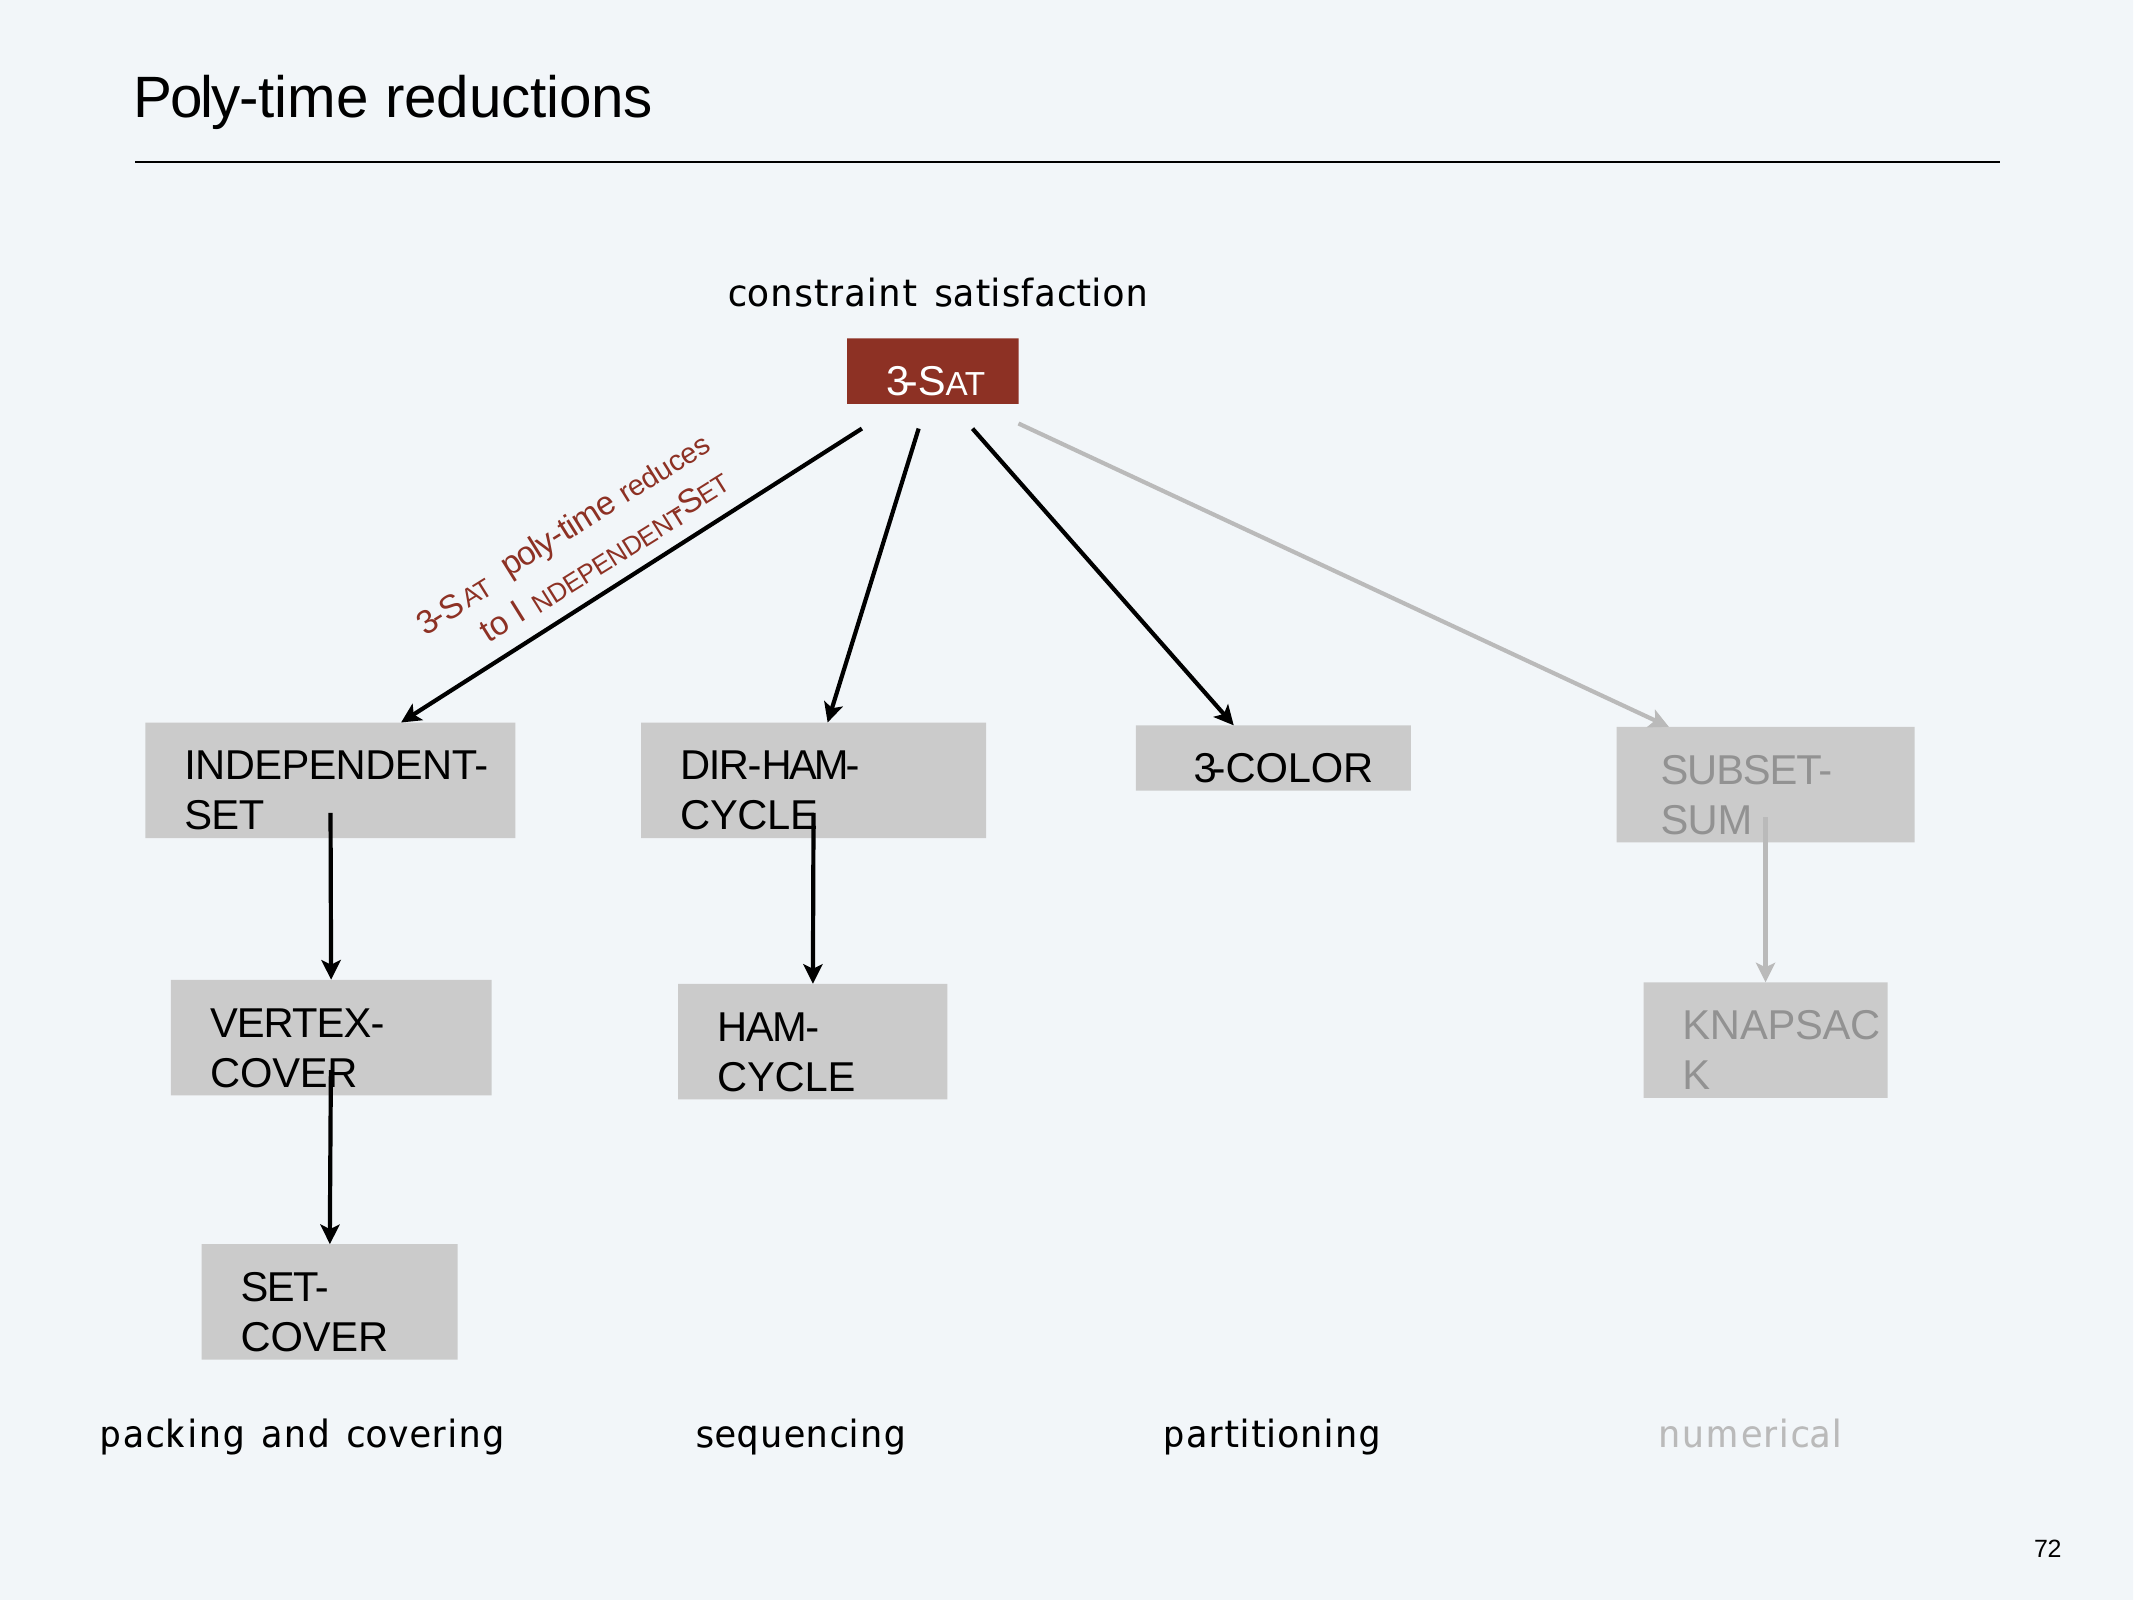

# Poly-time reductions

constraint satisfaction
3-SAT

ET
poly-time reduces
-S
NDEPENDENT
AT
3-S
to I
Independent-Set
Dir-Ham-Cycle
3-Color
Subset-Sum

Vertex-Cover
Knapsack
Ham-Cycle

Set-Cover
sequencing
partitioning
numerical
packing and covering
72